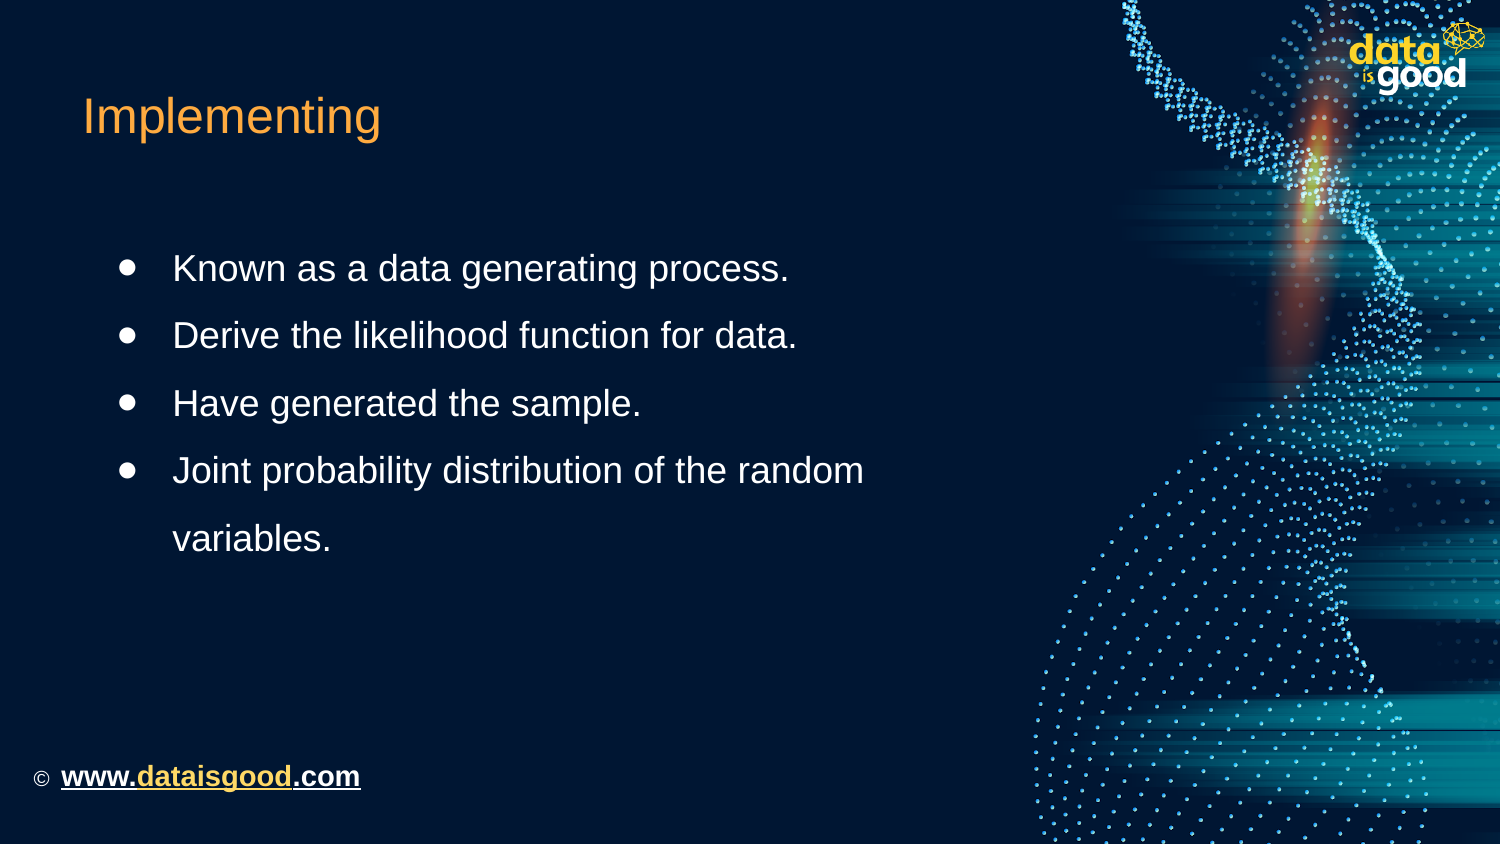

# Implementing
Known as a data generating process.
Derive the likelihood function for data.
Have generated the sample.
Joint probability distribution of the random variables.